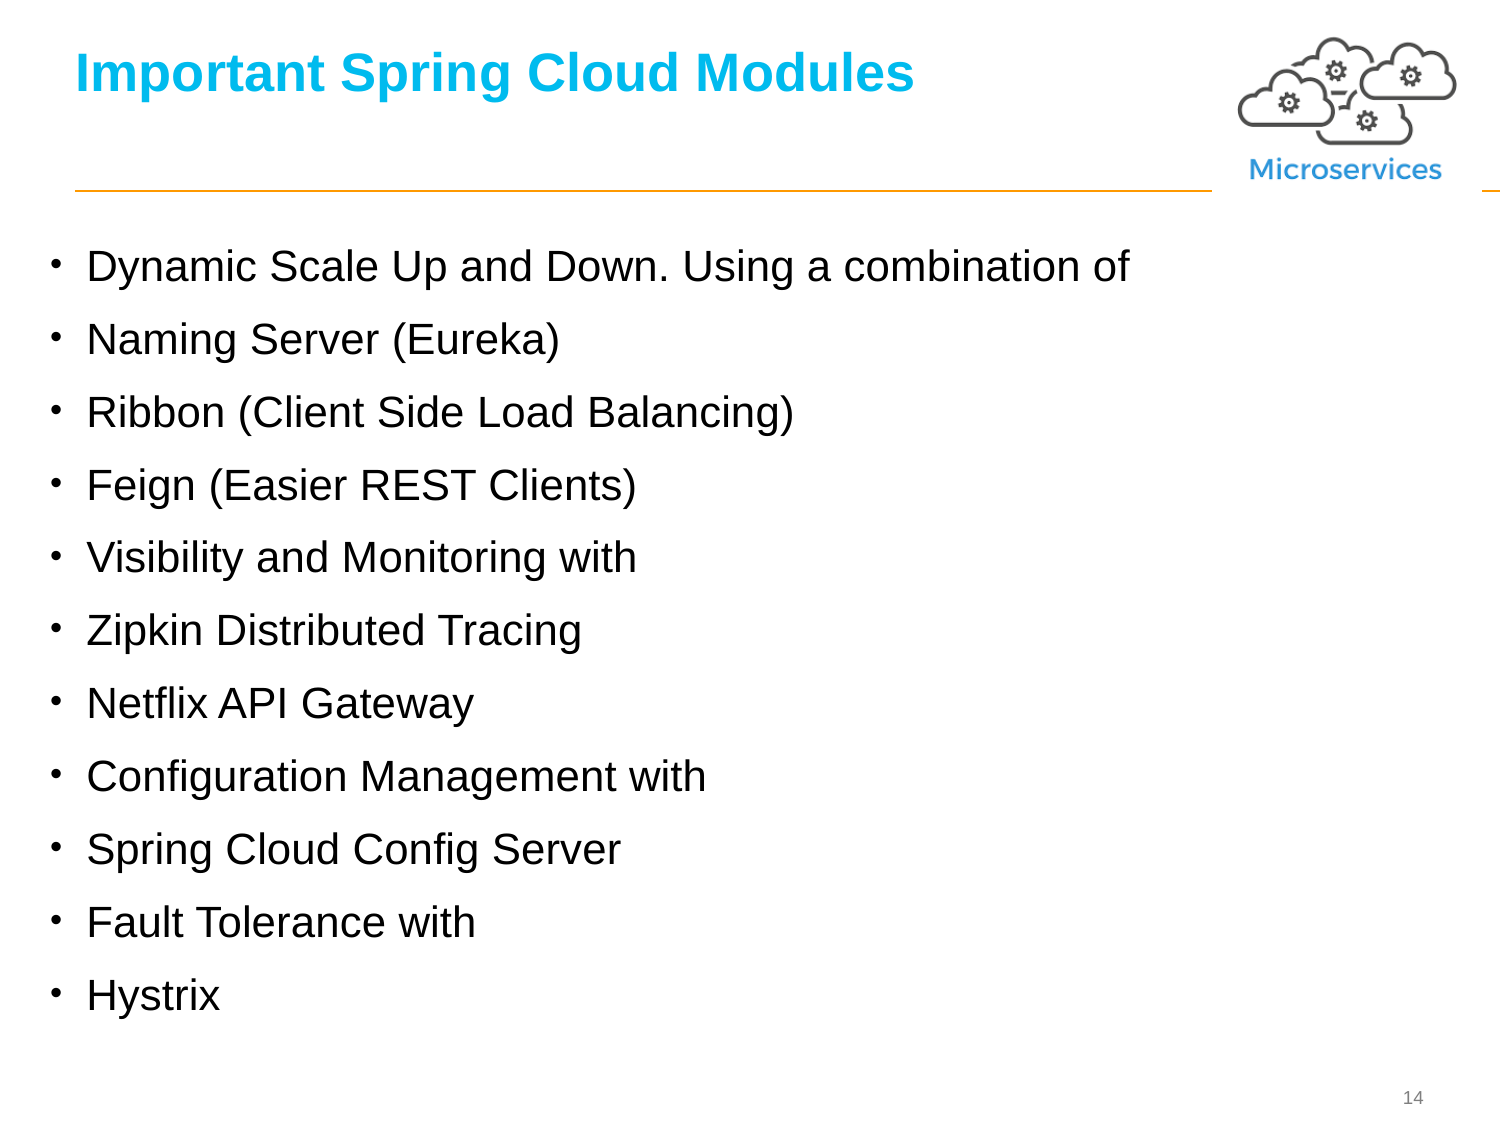

# Important Spring Cloud Modules
Dynamic Scale Up and Down. Using a combination of
Naming Server (Eureka)
Ribbon (Client Side Load Balancing)
Feign (Easier REST Clients)
Visibility and Monitoring with
Zipkin Distributed Tracing
Netflix API Gateway
Configuration Management with
Spring Cloud Config Server
Fault Tolerance with
Hystrix